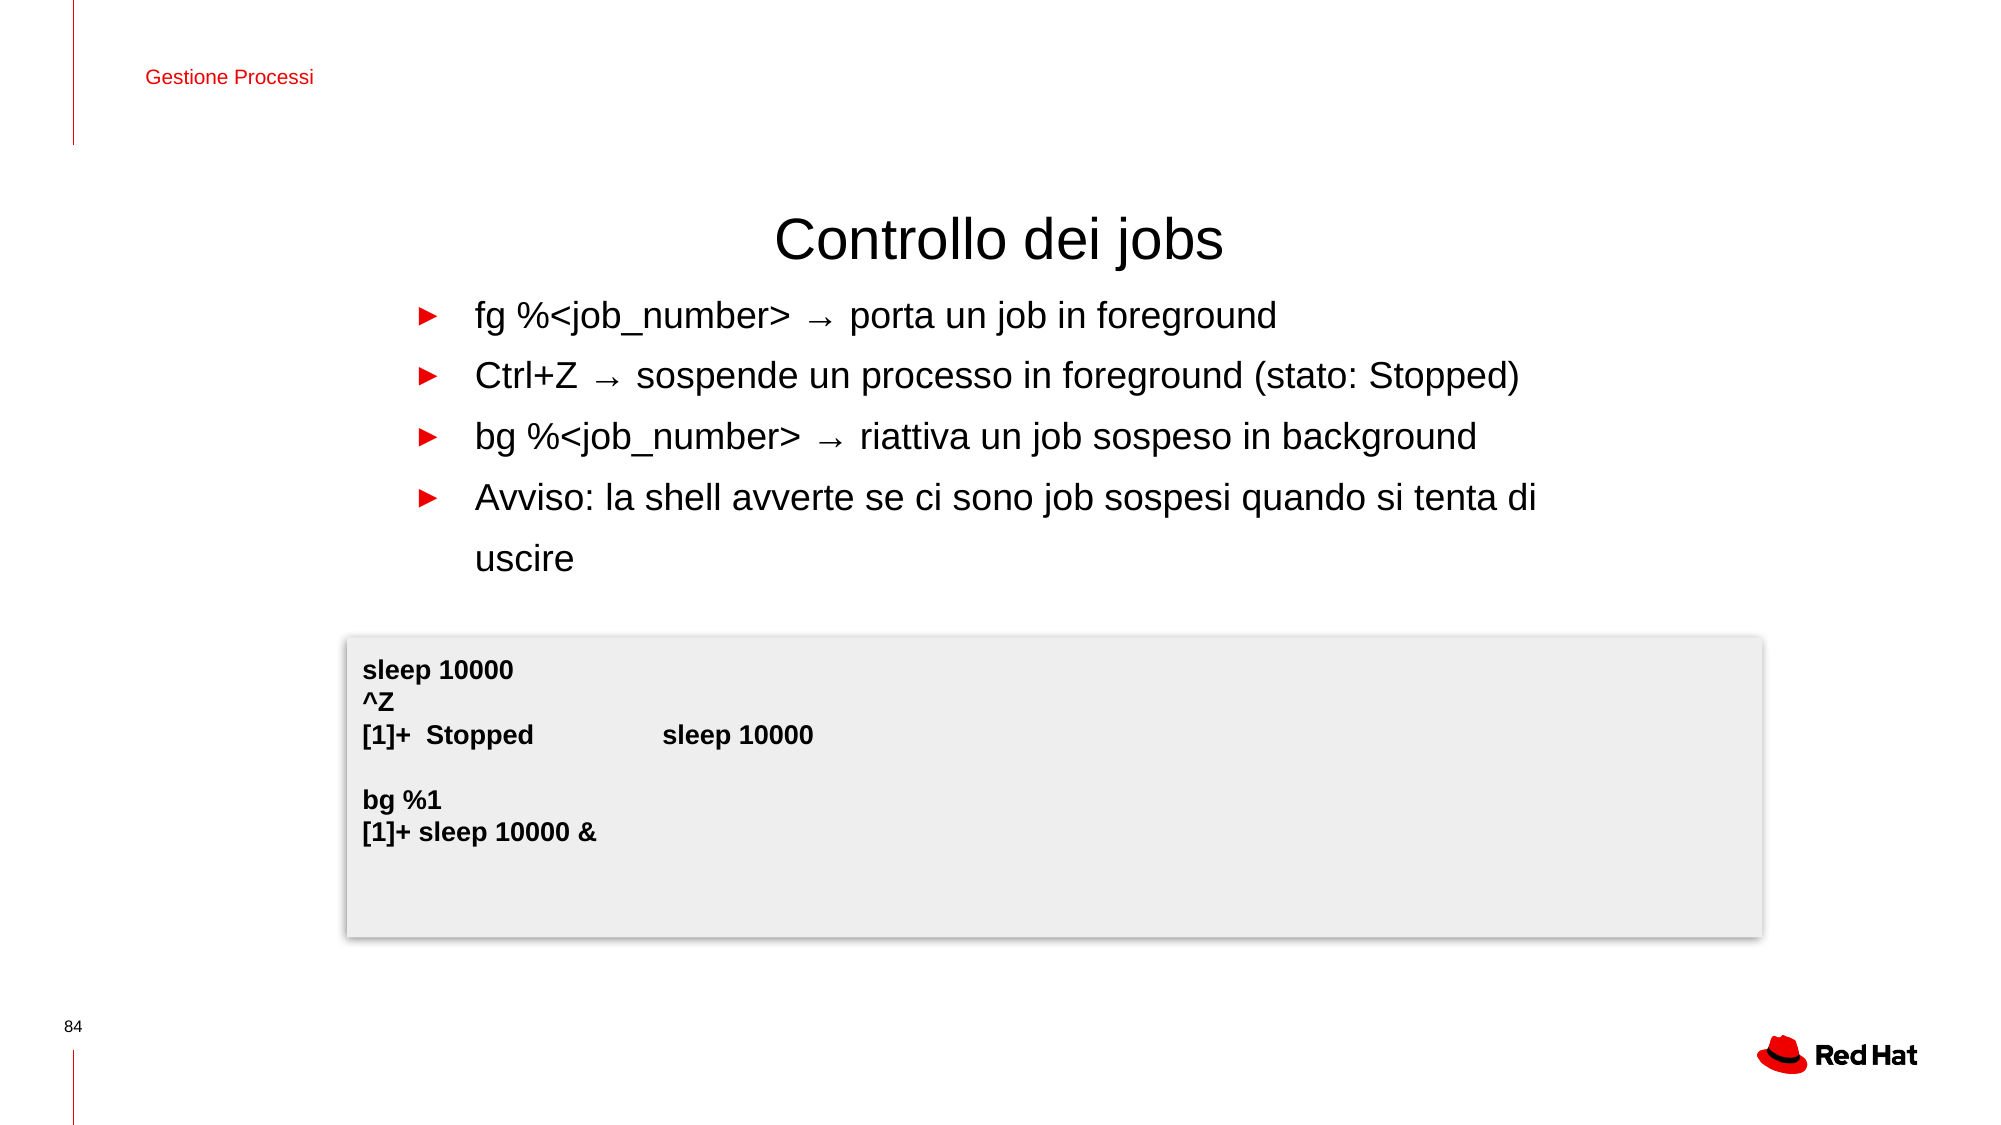

Gestione Processi
# Controllo dei jobs
fg %<job_number> → porta un job in foreground
Ctrl+Z → sospende un processo in foreground (stato: Stopped)
bg %<job_number> → riattiva un job sospeso in background
Avviso: la shell avverte se ci sono job sospesi quando si tenta di uscire
sleep 10000
^Z
[1]+  Stopped             	sleep 10000

bg %1
[1]+ sleep 10000 &
84